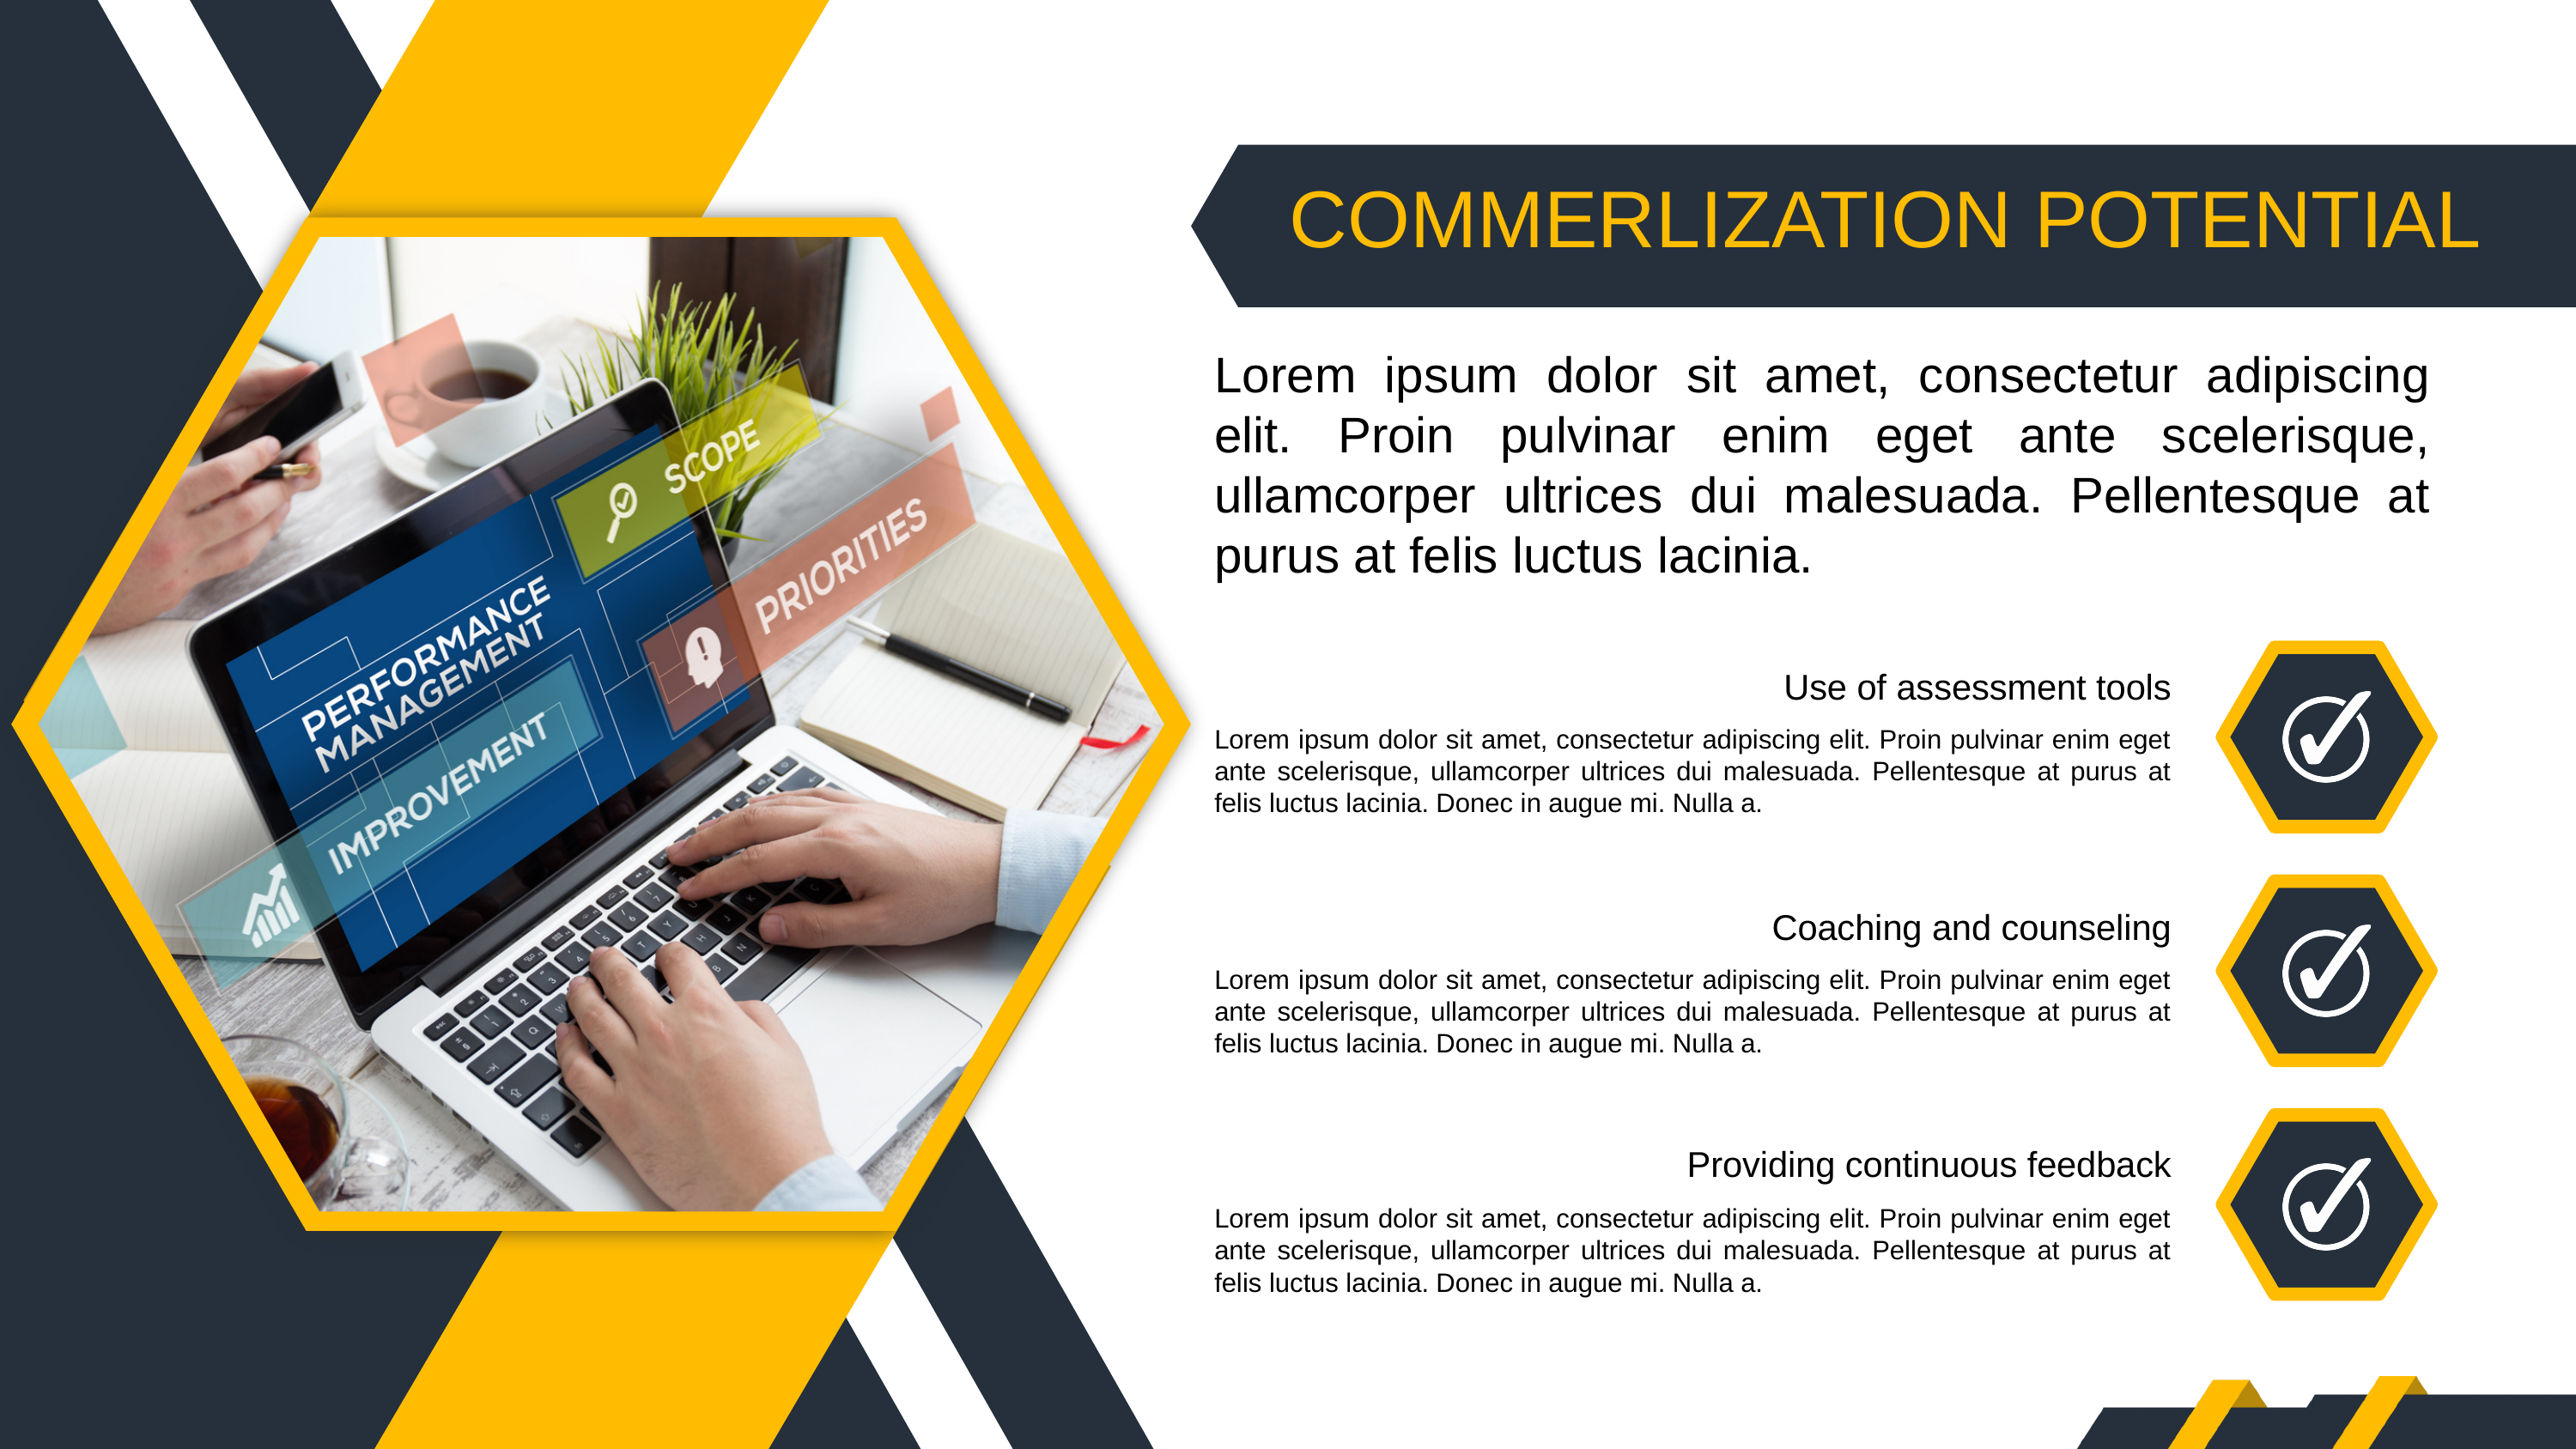

COMMERLIZATION POTENTIAL

Lorem ipsum dolor sit amet, consectetur adipiscing elit. Proin pulvinar enim eget ante scelerisque, ullamcorper ultrices dui malesuada. Pellentesque at purus at felis luctus lacinia.

Use of assessment tools

Lorem ipsum dolor sit amet, consectetur adipiscing elit. Proin pulvinar enim eget ante scelerisque, ullamcorper ultrices dui malesuada. Pellentesque at purus at felis luctus lacinia. Donec in augue mi. Nulla a.

Coaching and counseling

Lorem ipsum dolor sit amet, consectetur adipiscing elit. Proin pulvinar enim eget ante scelerisque, ullamcorper ultrices dui malesuada. Pellentesque at purus at felis luctus lacinia. Donec in augue mi. Nulla a.

Providing continuous feedback

Lorem ipsum dolor sit amet, consectetur adipiscing elit. Proin pulvinar enim eget ante scelerisque, ullamcorper ultrices dui malesuada. Pellentesque at purus at felis luctus lacinia. Donec in augue mi. Nulla a.